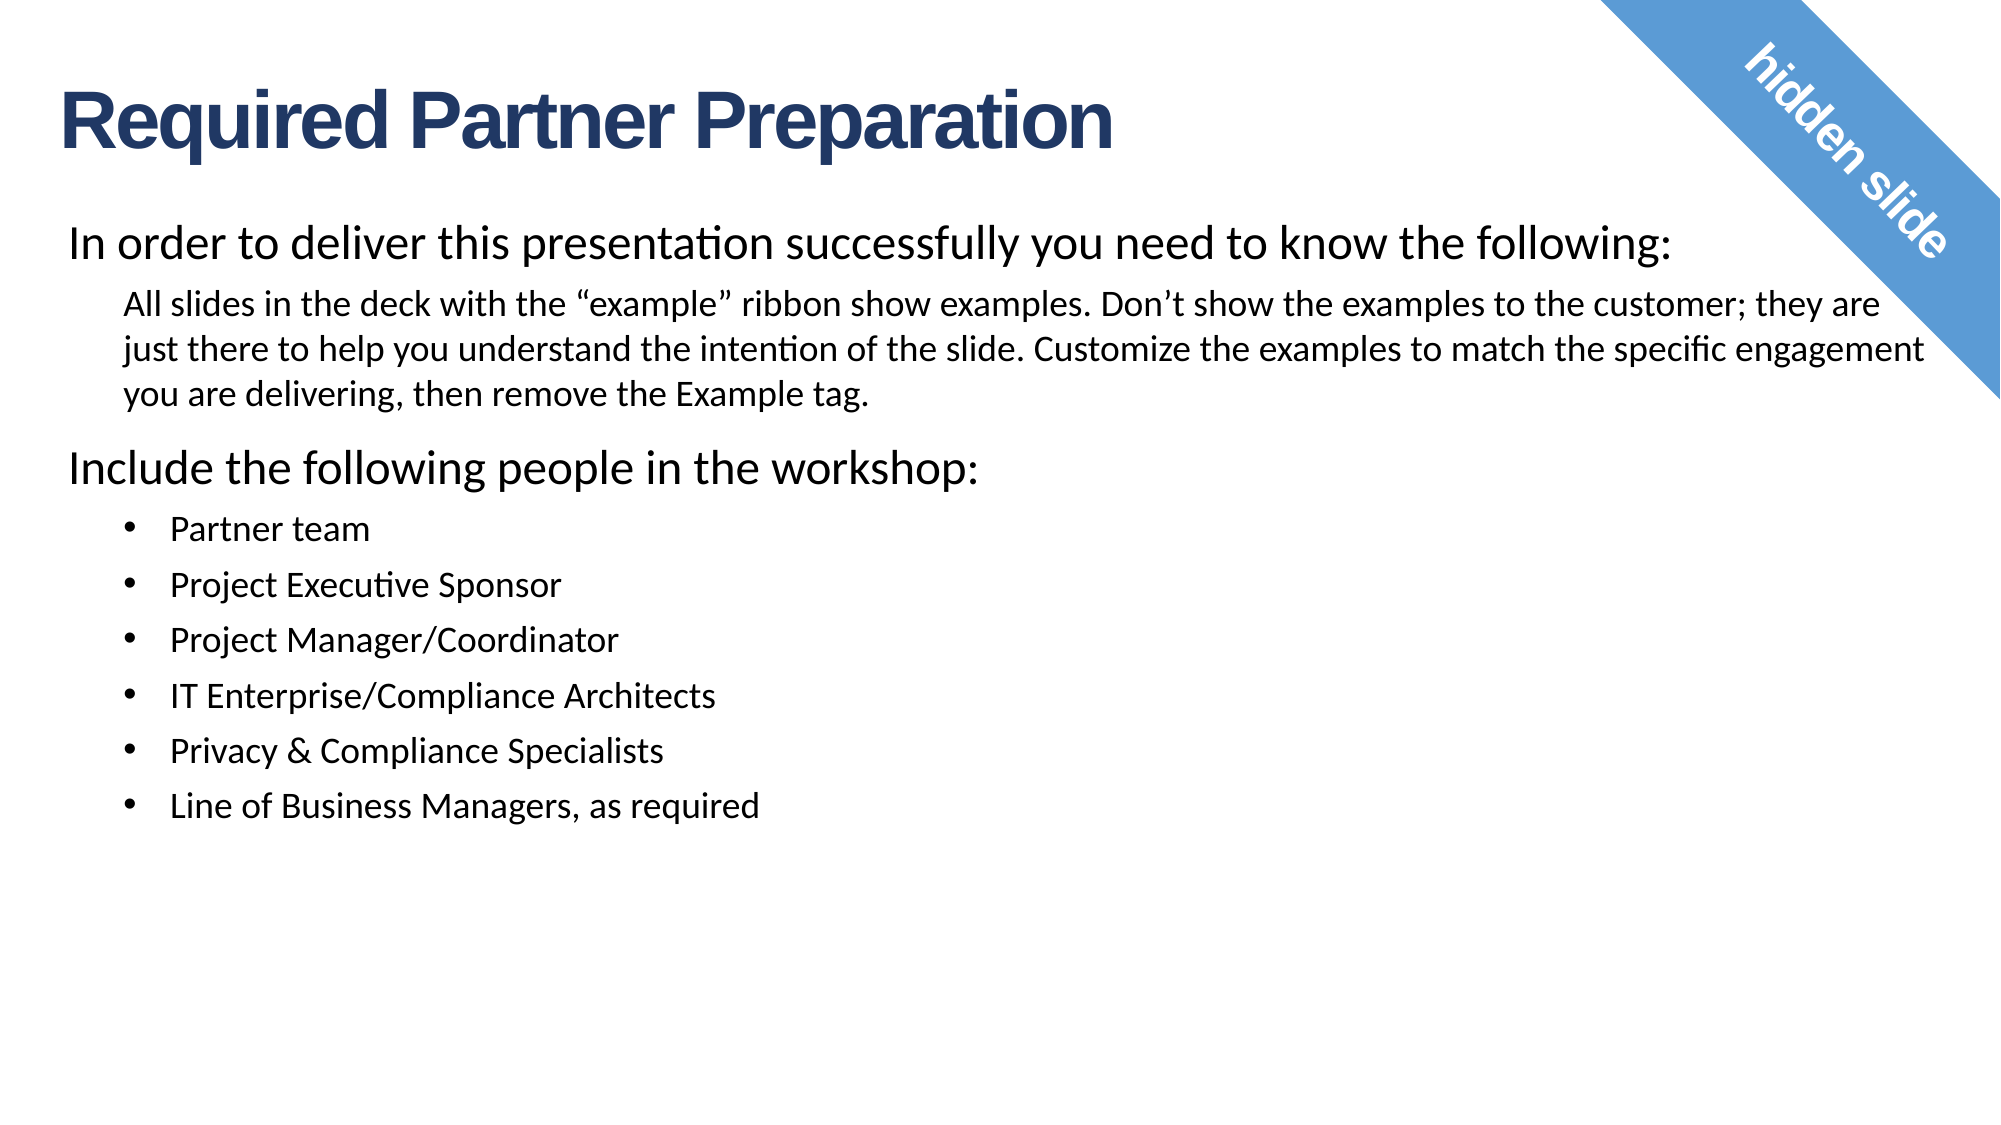

hidden slide
# Required Partner Preparation
In order to deliver this presentation successfully you need to know the following:
All slides in the deck with the “example” ribbon show examples. Don’t show the examples to the customer; they are just there to help you understand the intention of the slide. Customize the examples to match the specific engagement you are delivering, then remove the Example tag.
Include the following people in the workshop:
Partner team
Project Executive Sponsor
Project Manager/Coordinator
IT Enterprise/Compliance Architects
Privacy & Compliance Specialists
Line of Business Managers, as required